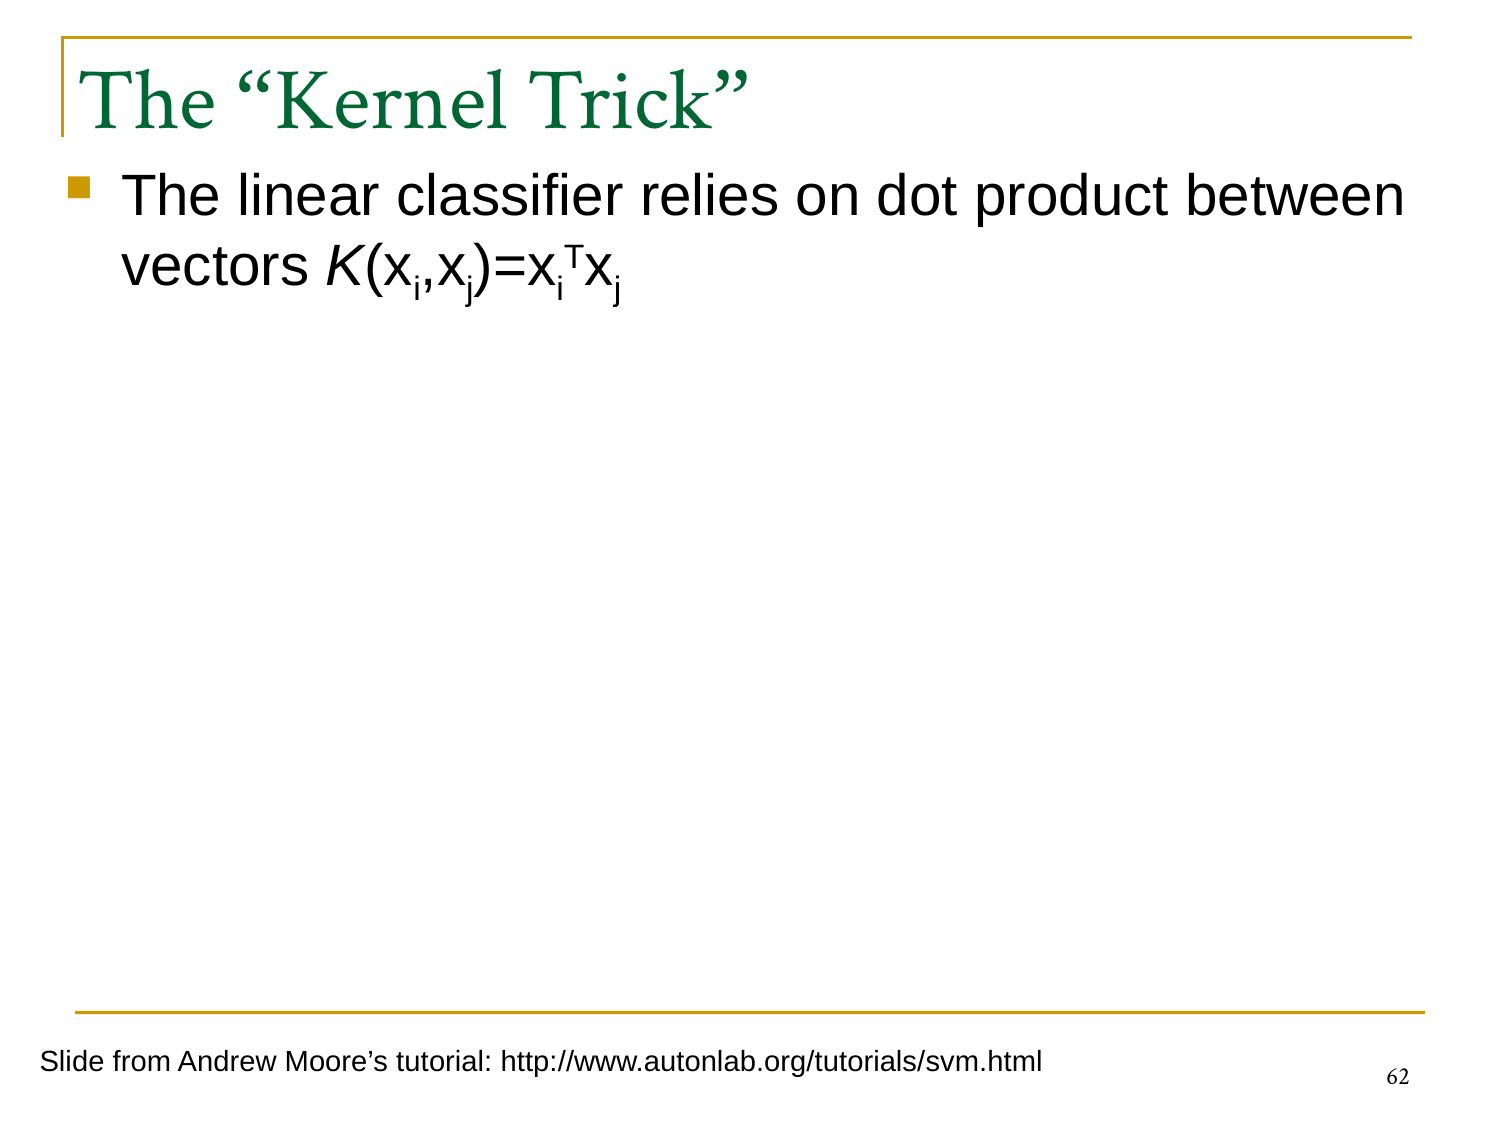

The “Kernel Trick”
The linear classifier relies on dot product between vectors K(xi,xj)=xiTxj

62
Slide from Andrew Moore’s tutorial: http://www.autonlab.org/tutorials/svm.html